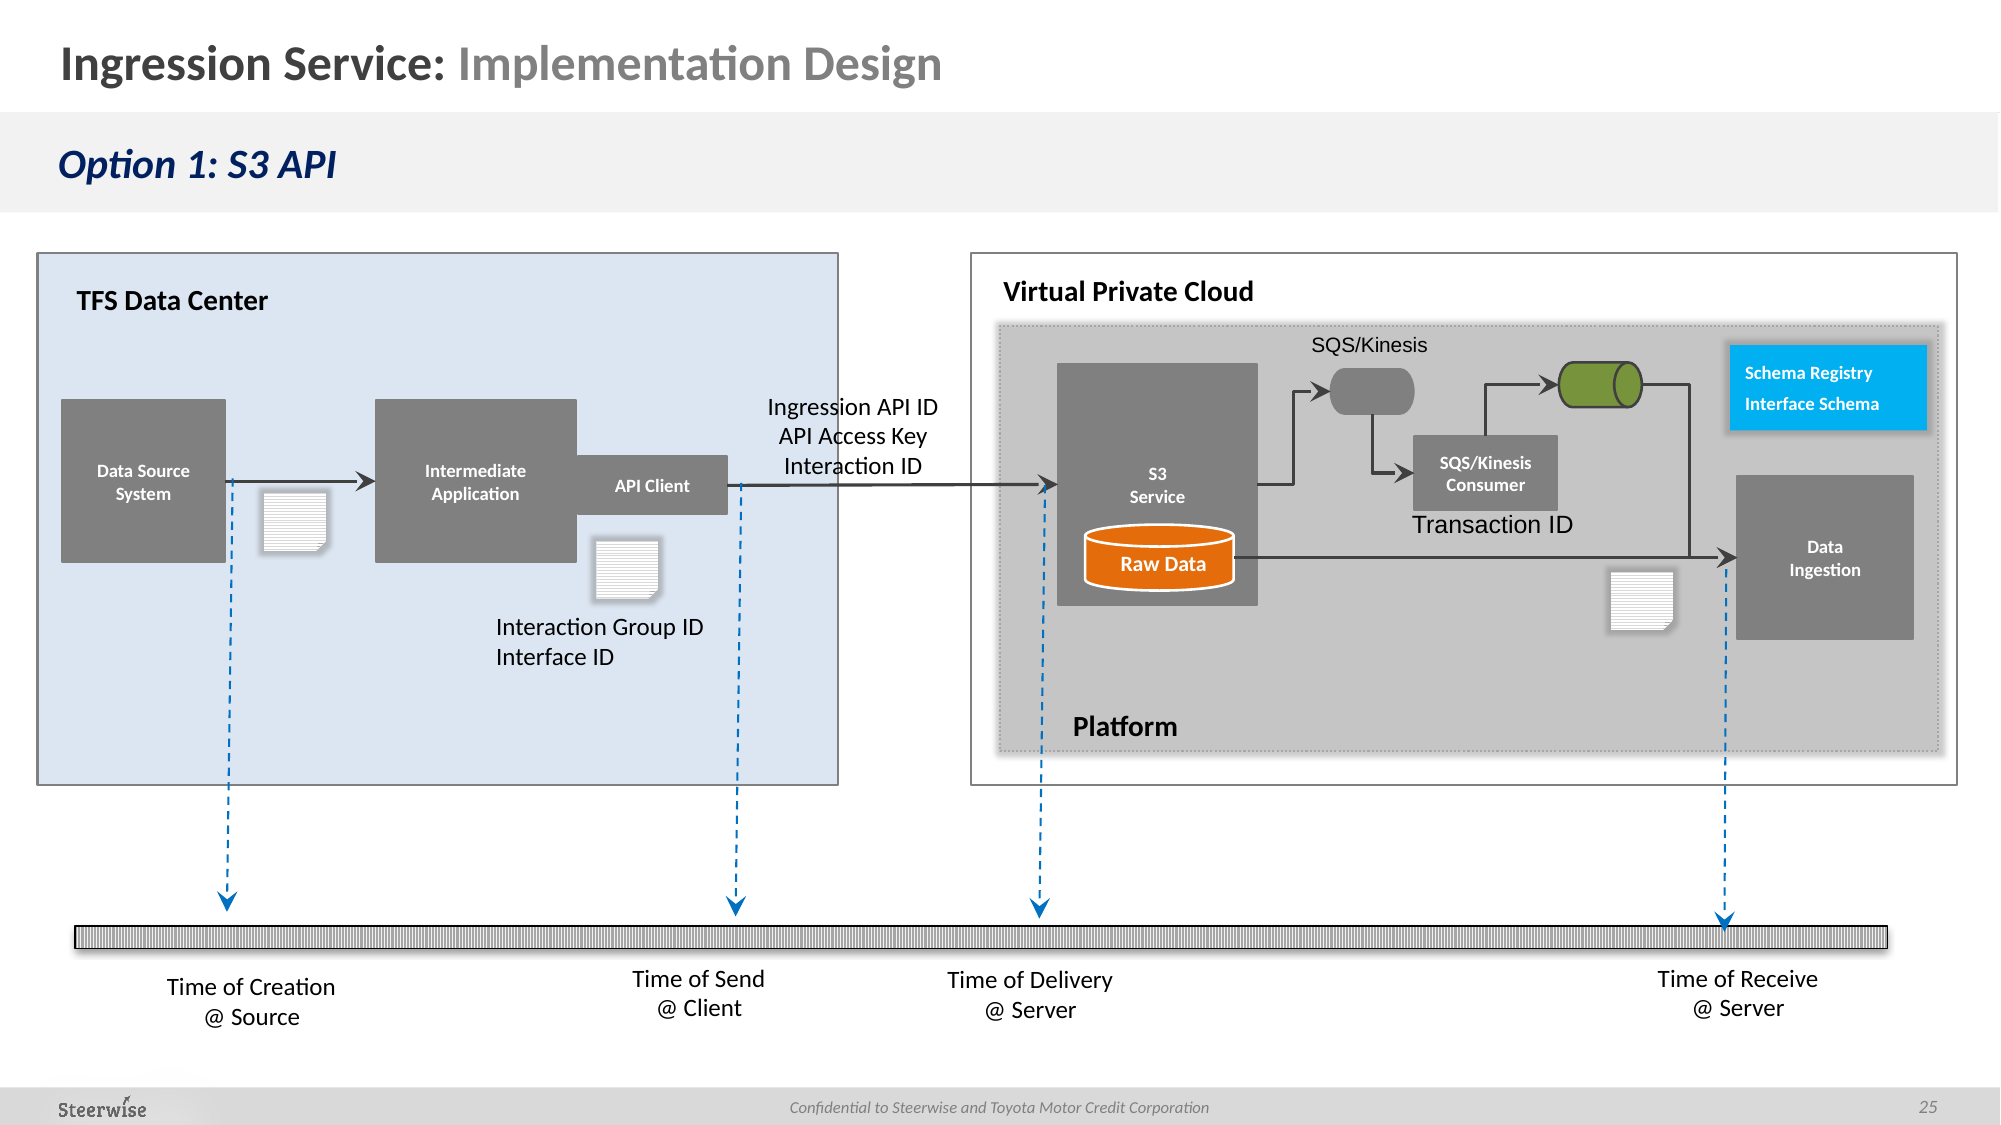

# Ingression Service: Implementation Design
Option 1: S3 API

Virtual Private Cloud
TFS Data Center
SQS/Kinesis

Schema Registry
Interface Schema

S3
Service

Ingression API ID
API Access Key
Interaction ID
Data Source
System
Intermediate
Application
SQS/Kinesis
Consumer
API Client
Data
Ingestion

Transaction ID

Raw Data

Interaction Group ID
Interface ID
Platform

Time of Receive
@ Server
Time of Send
@ Client
Time of Delivery
@ Server
Time of Creation
@ Source
25